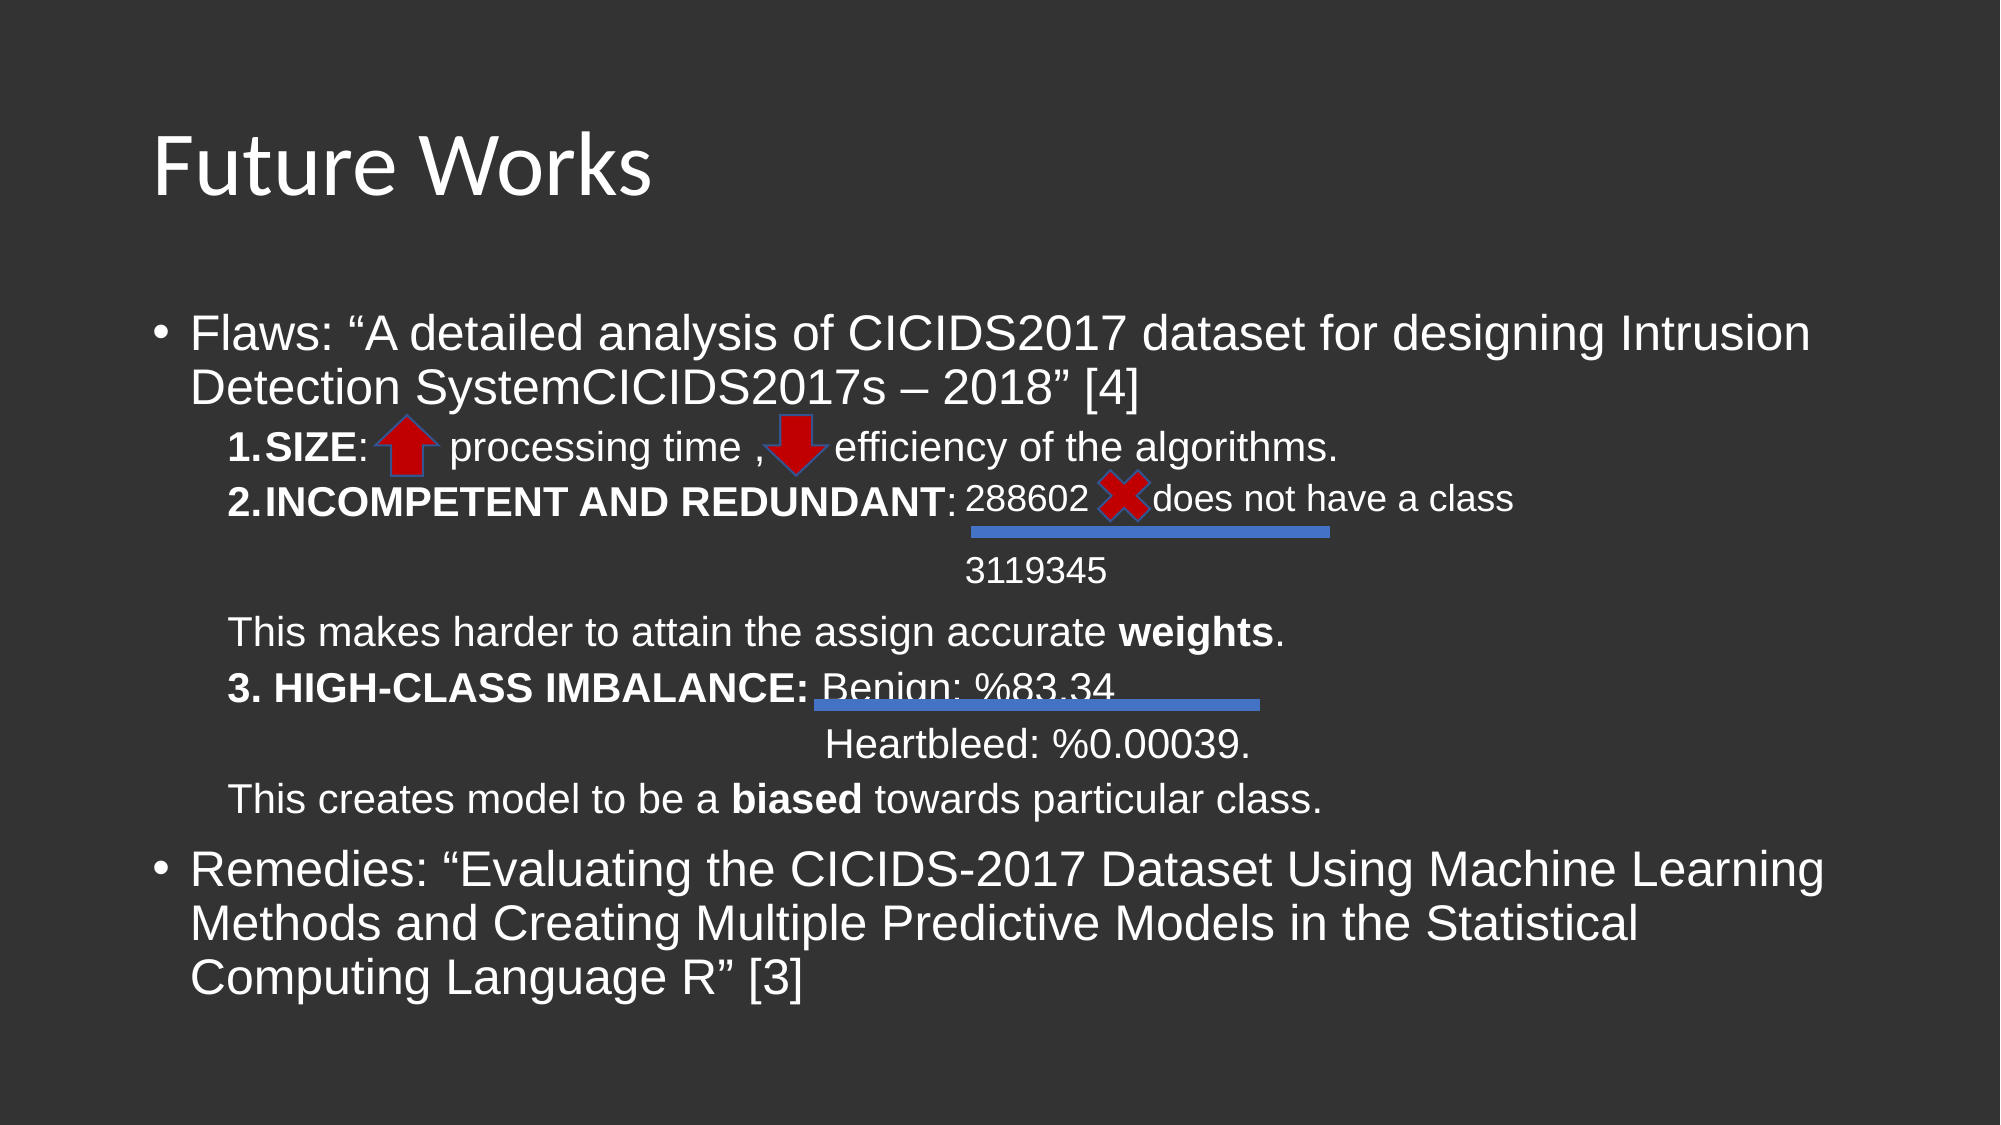

# Future Works
Flaws: “A detailed analysis of CICIDS2017 dataset for designing Intrusion Detection SystemCICIDS2017s – 2018” [4]
SIZE:       processing time ,      efficiency of the algorithms.
INCOMPETENT AND REDUNDANT:

This makes harder to attain the assign accurate weights.
3. HIGH-CLASS IMBALANCE: Benign: %83.34

This creates model to be a biased towards particular class.
Remedies: “Evaluating the CICIDS-2017 Dataset Using Machine Learning Methods and Creating Multiple Predictive Models in the Statistical Computing Language R” [3]

288602      does not have a class
3119345
Heartbleed: %0.00039.